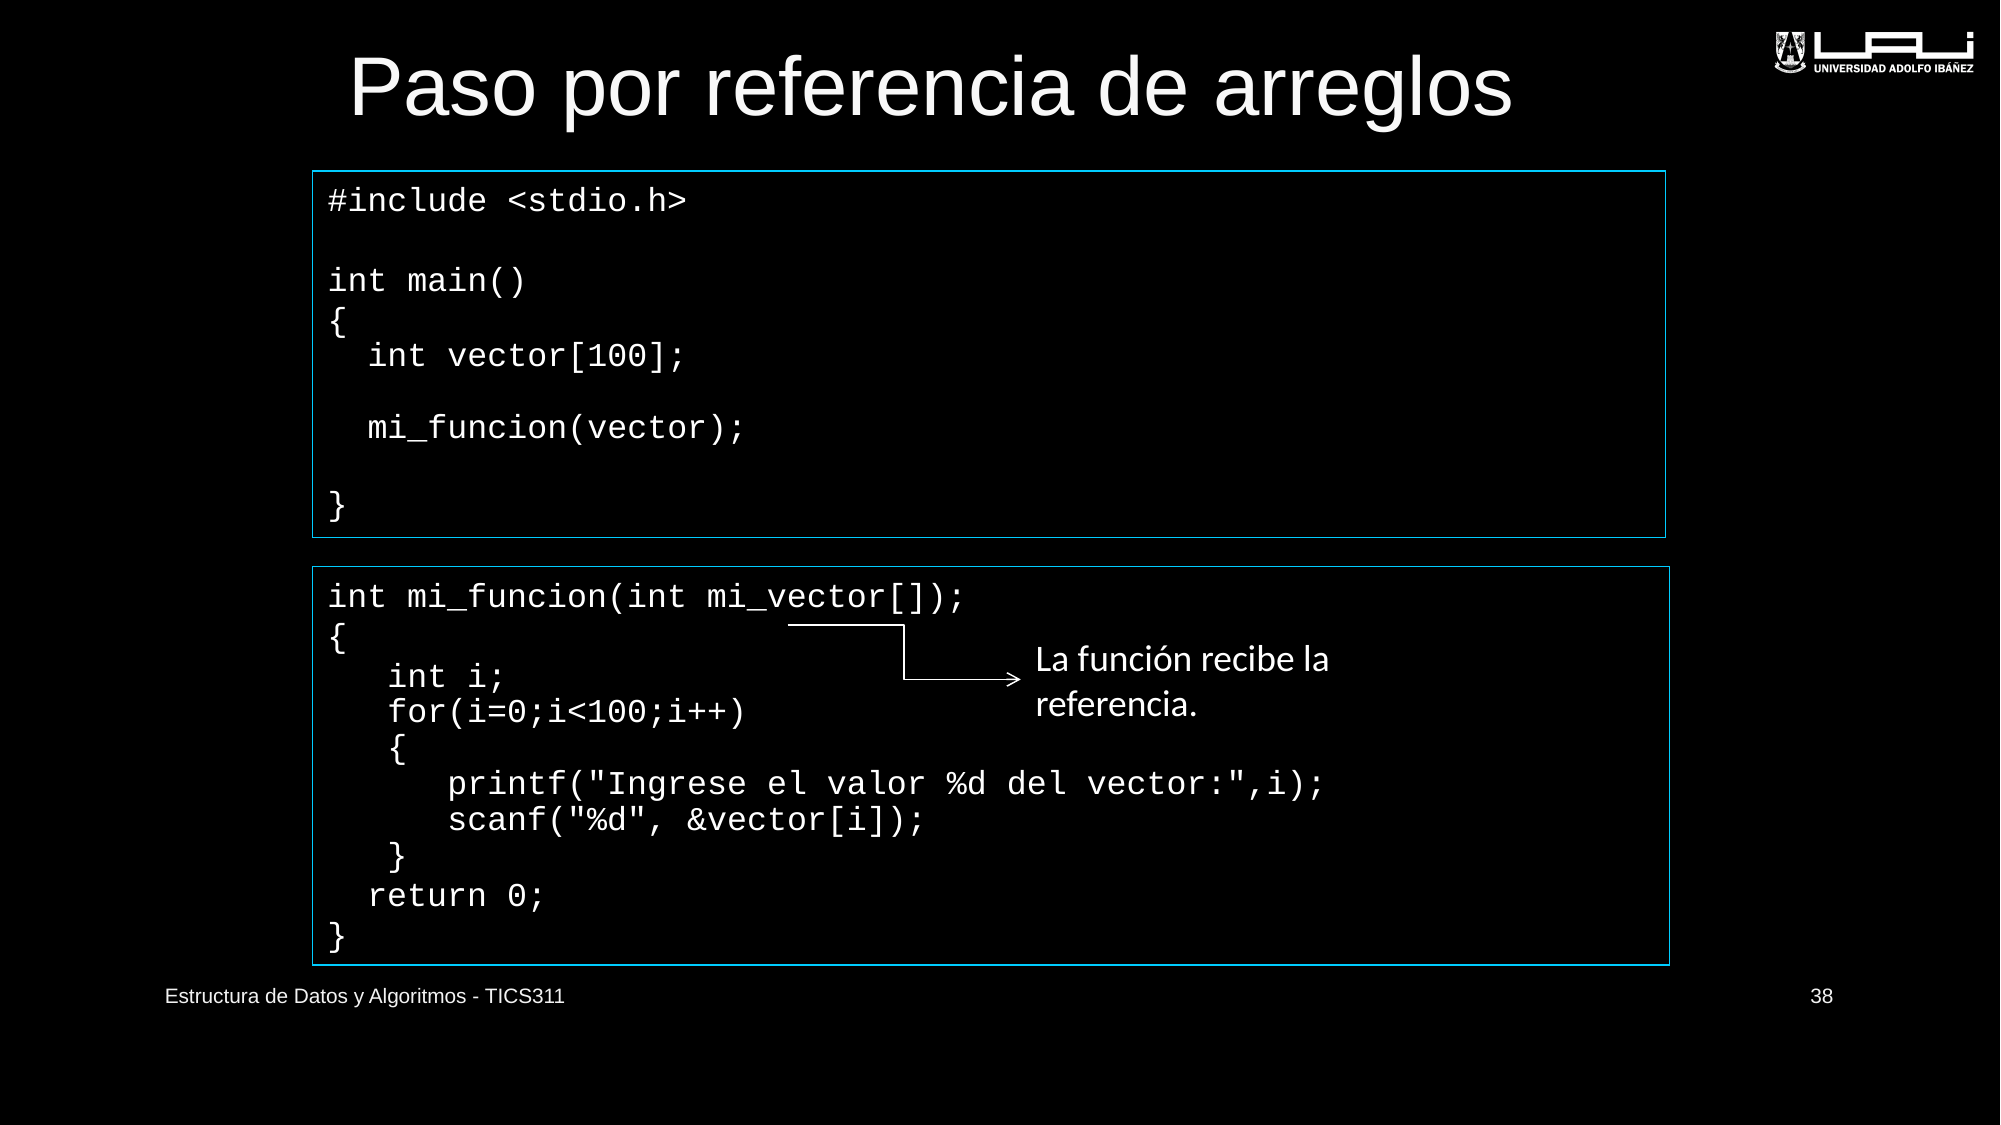

# Paso por referencia de arreglos
#include <stdio.h>

int main()
{
  int vector[100];

  mi_funcion(vector);

}

int mi_funcion(int mi_vector[]);
{
   int i;
   for(i=0;i<100;i++)
   {
      printf("Ingrese el valor %d del vector:",i);
      scanf("%d", &vector[i]);
   }
  return 0;
}

La función recibe la referencia.
38
Estructura de Datos y Algoritmos - TICS311